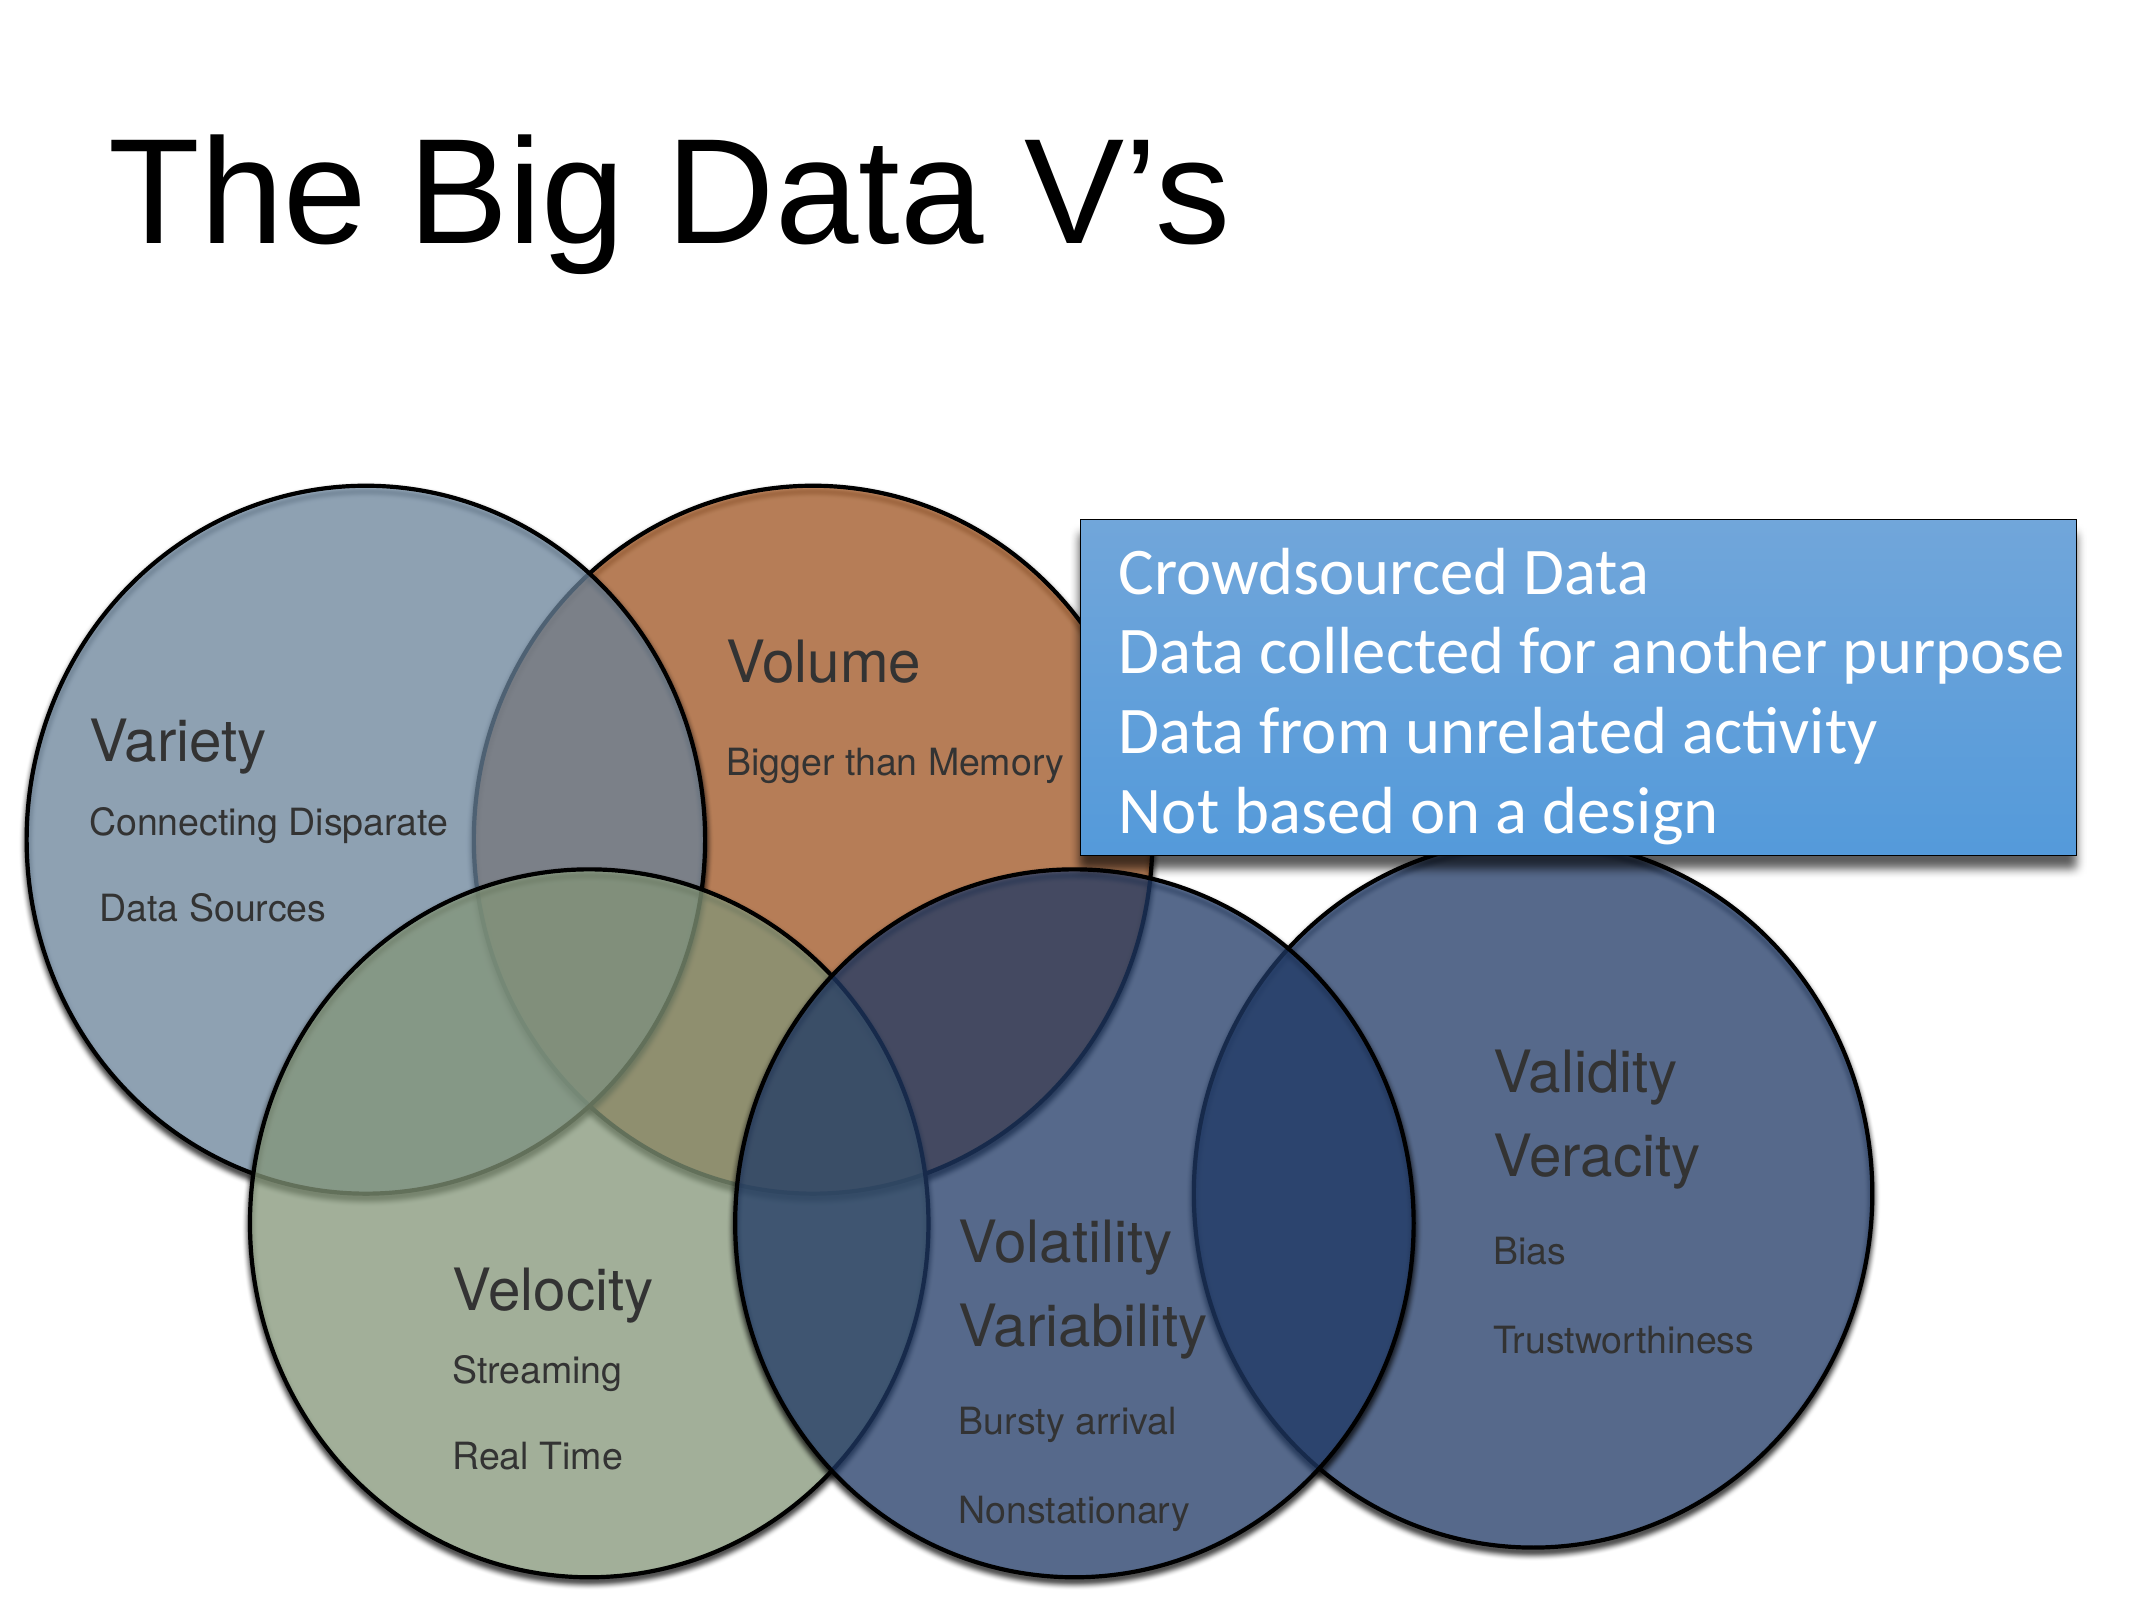

# The Big Data V’s

Variety
Connecting Disparate
 Data Sources

Volume
Bigger than Memory
Crowdsourced Data
Data collected for another purpose
Data from unrelated activity
Not based on a design

Validity
Veracity
Bias
Trustworthiness

Velocity
Streaming
Real Time

Volatility
Variability
Bursty arrival
Nonstationary